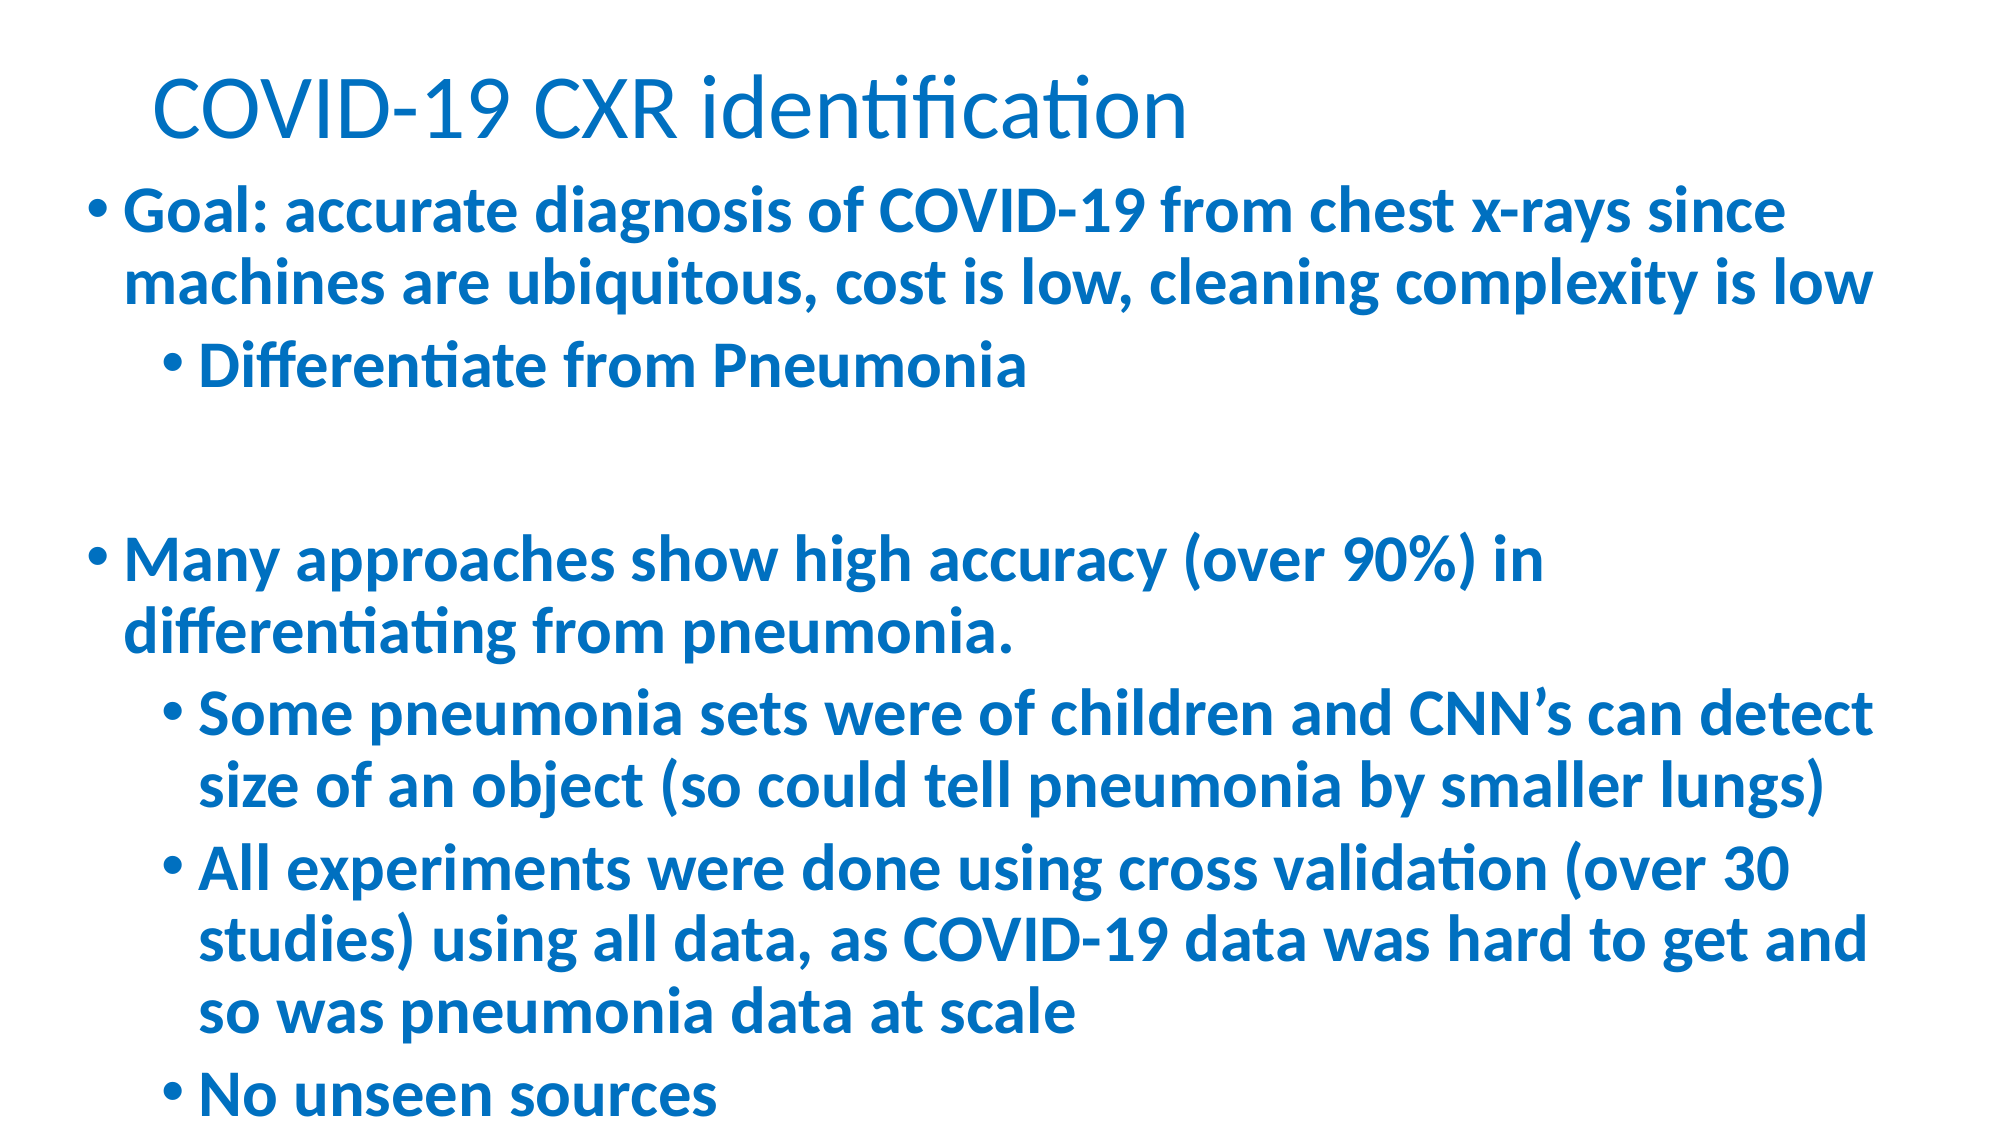

# COVID-19 CXR identification
Goal: accurate diagnosis of COVID-19 from chest x-rays since machines are ubiquitous, cost is low, cleaning complexity is low
Differentiate from Pneumonia

Many approaches show high accuracy (over 90%) in differentiating from pneumonia.
Some pneumonia sets were of children and CNN’s can detect size of an object (so could tell pneumonia by smaller lungs)
All experiments were done using cross validation (over 30 studies) using all data, as COVID-19 data was hard to get and so was pneumonia data at scale
No unseen sources